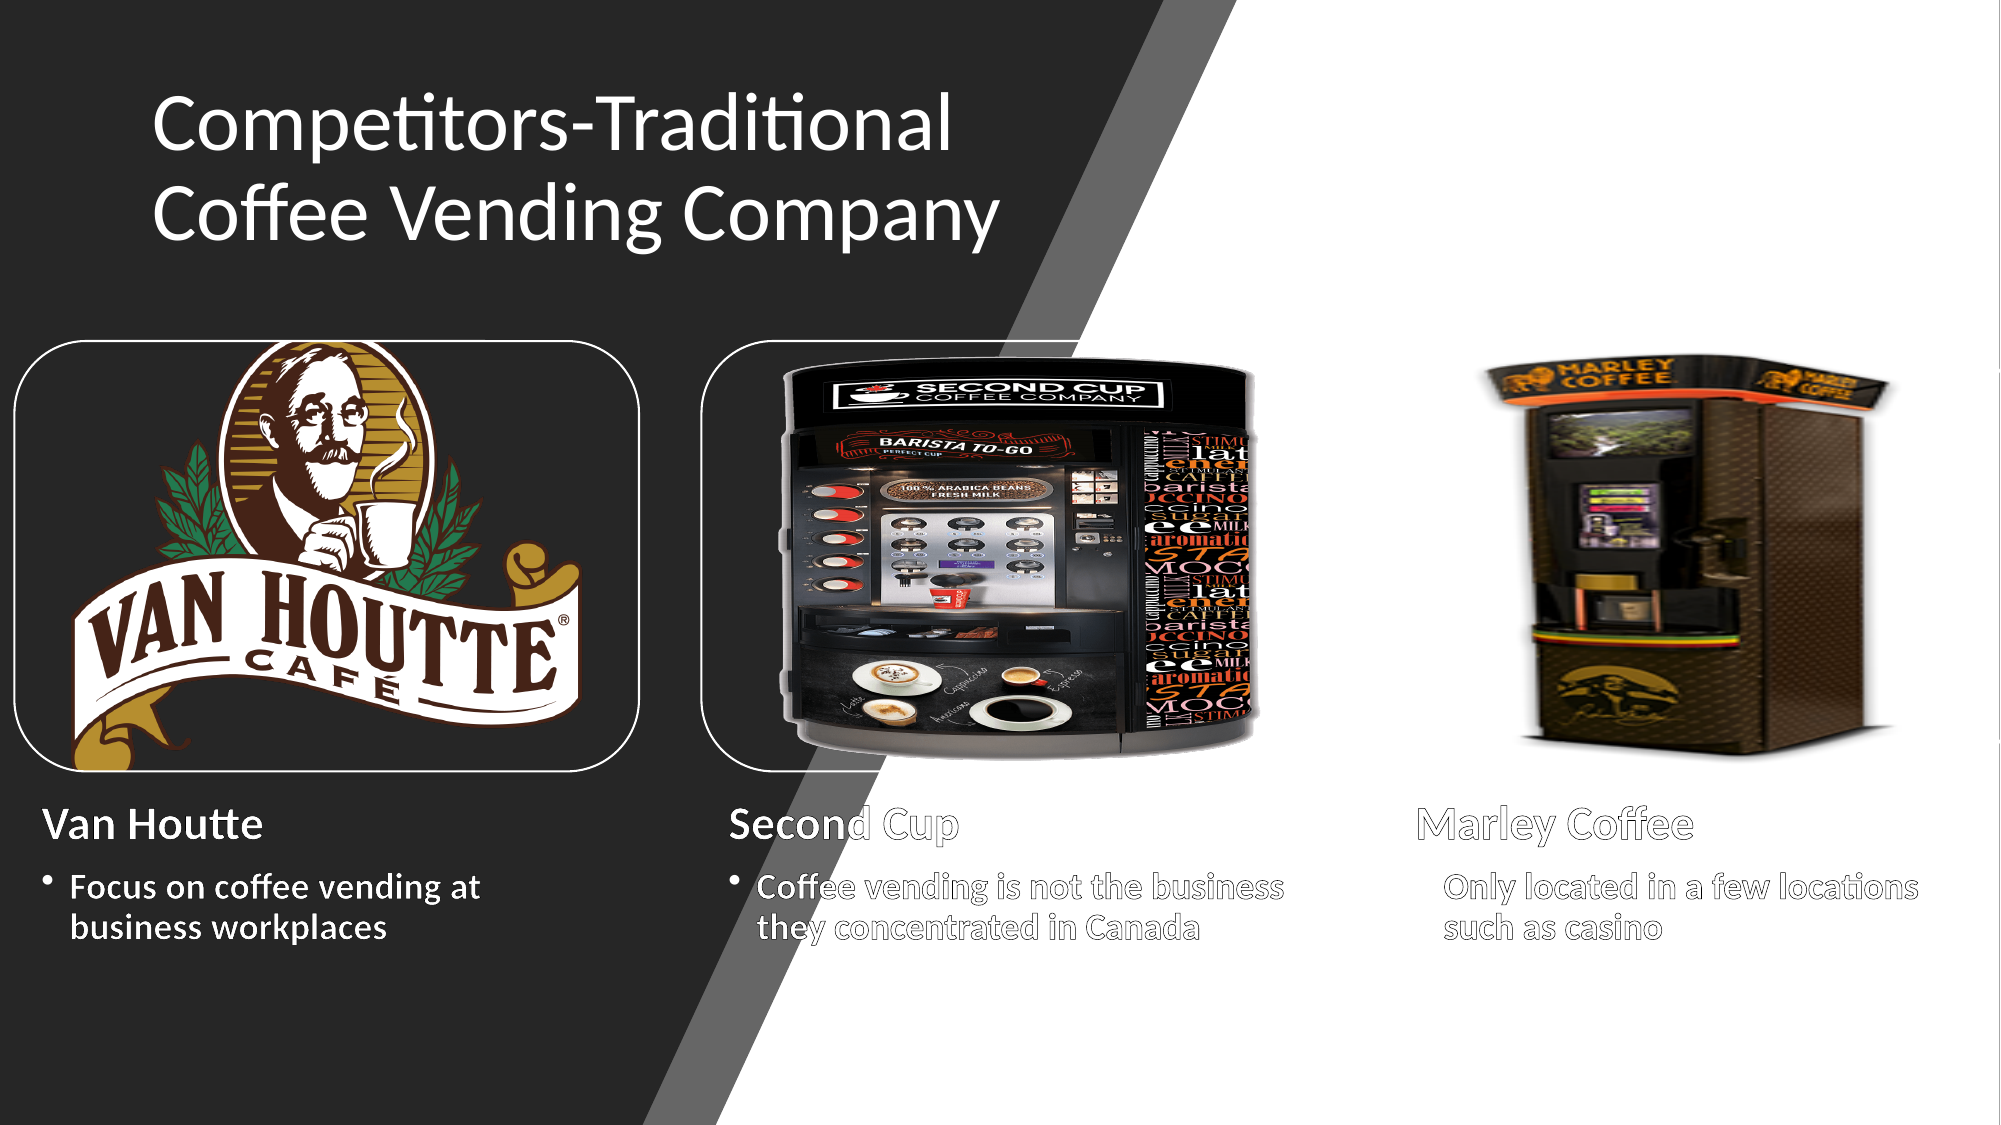

# Competitors-Traditional Coffee Vending Company
Van Houtte
Focus on coffee vending at business workplaces
Second Cup
Coffee vending is not the business they concentrated in Canada
Marley Coffee
Only located in a few locations such as casino